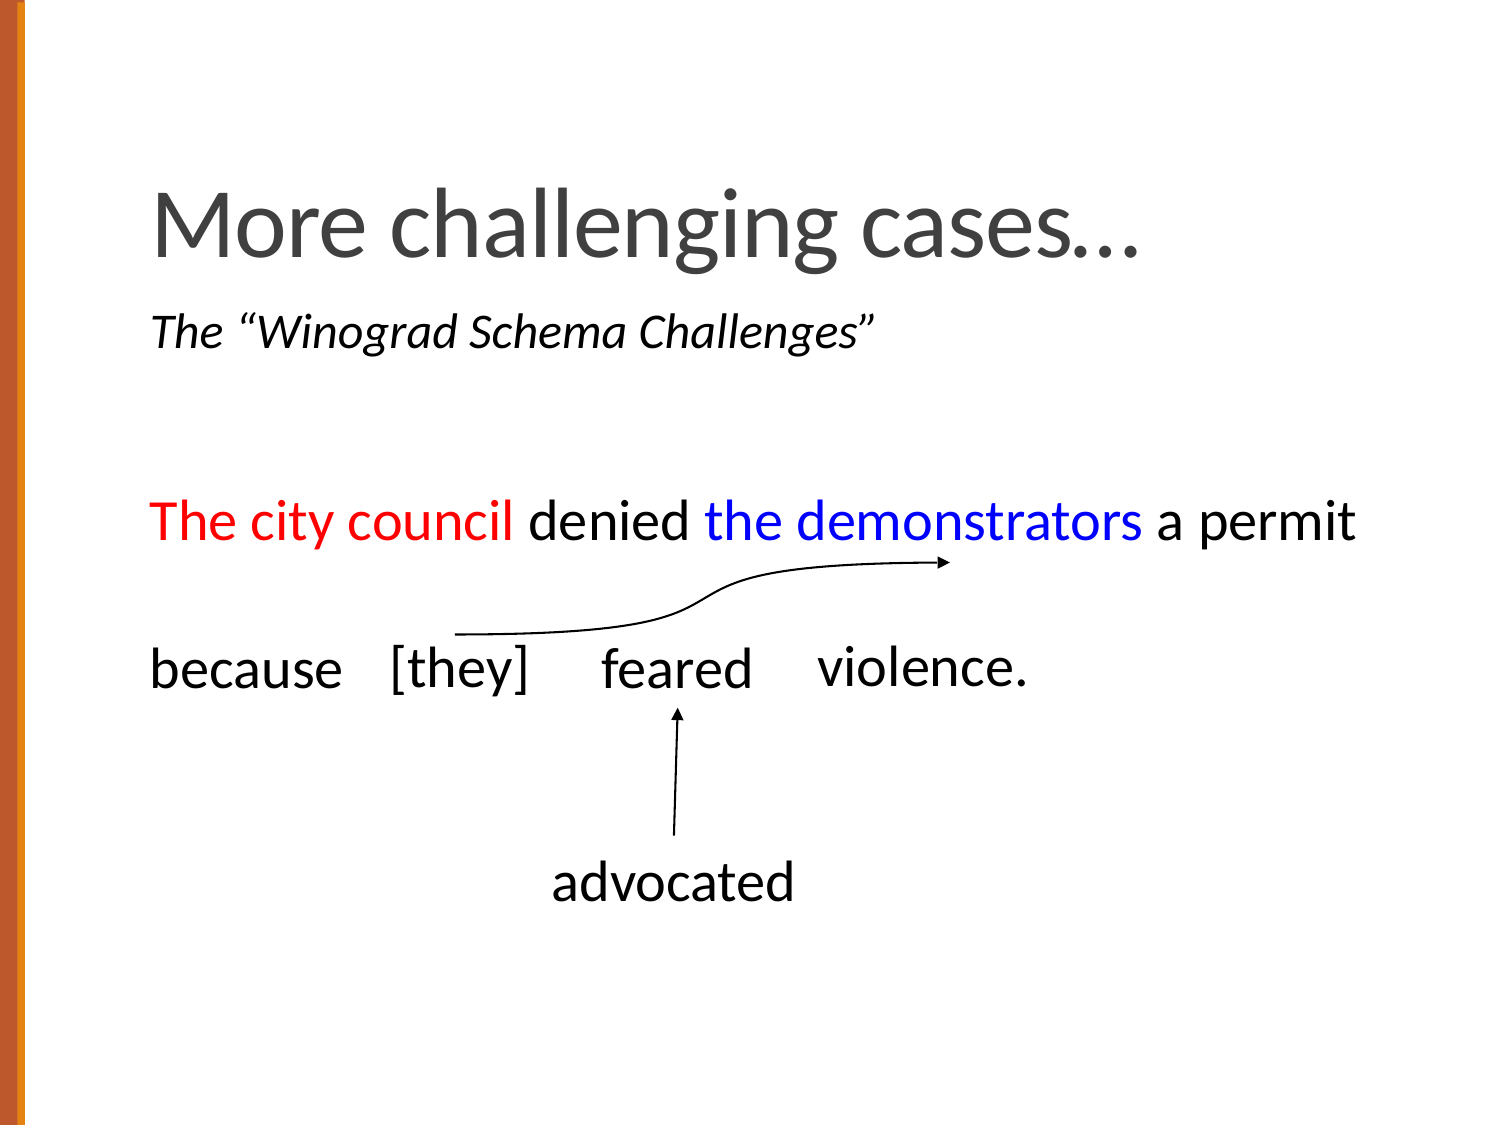

# More challenging cases…
The “Winograd Schema Challenges”
The city council denied the demonstrators a permit

violence.
[they]
because
feared
advocated
6